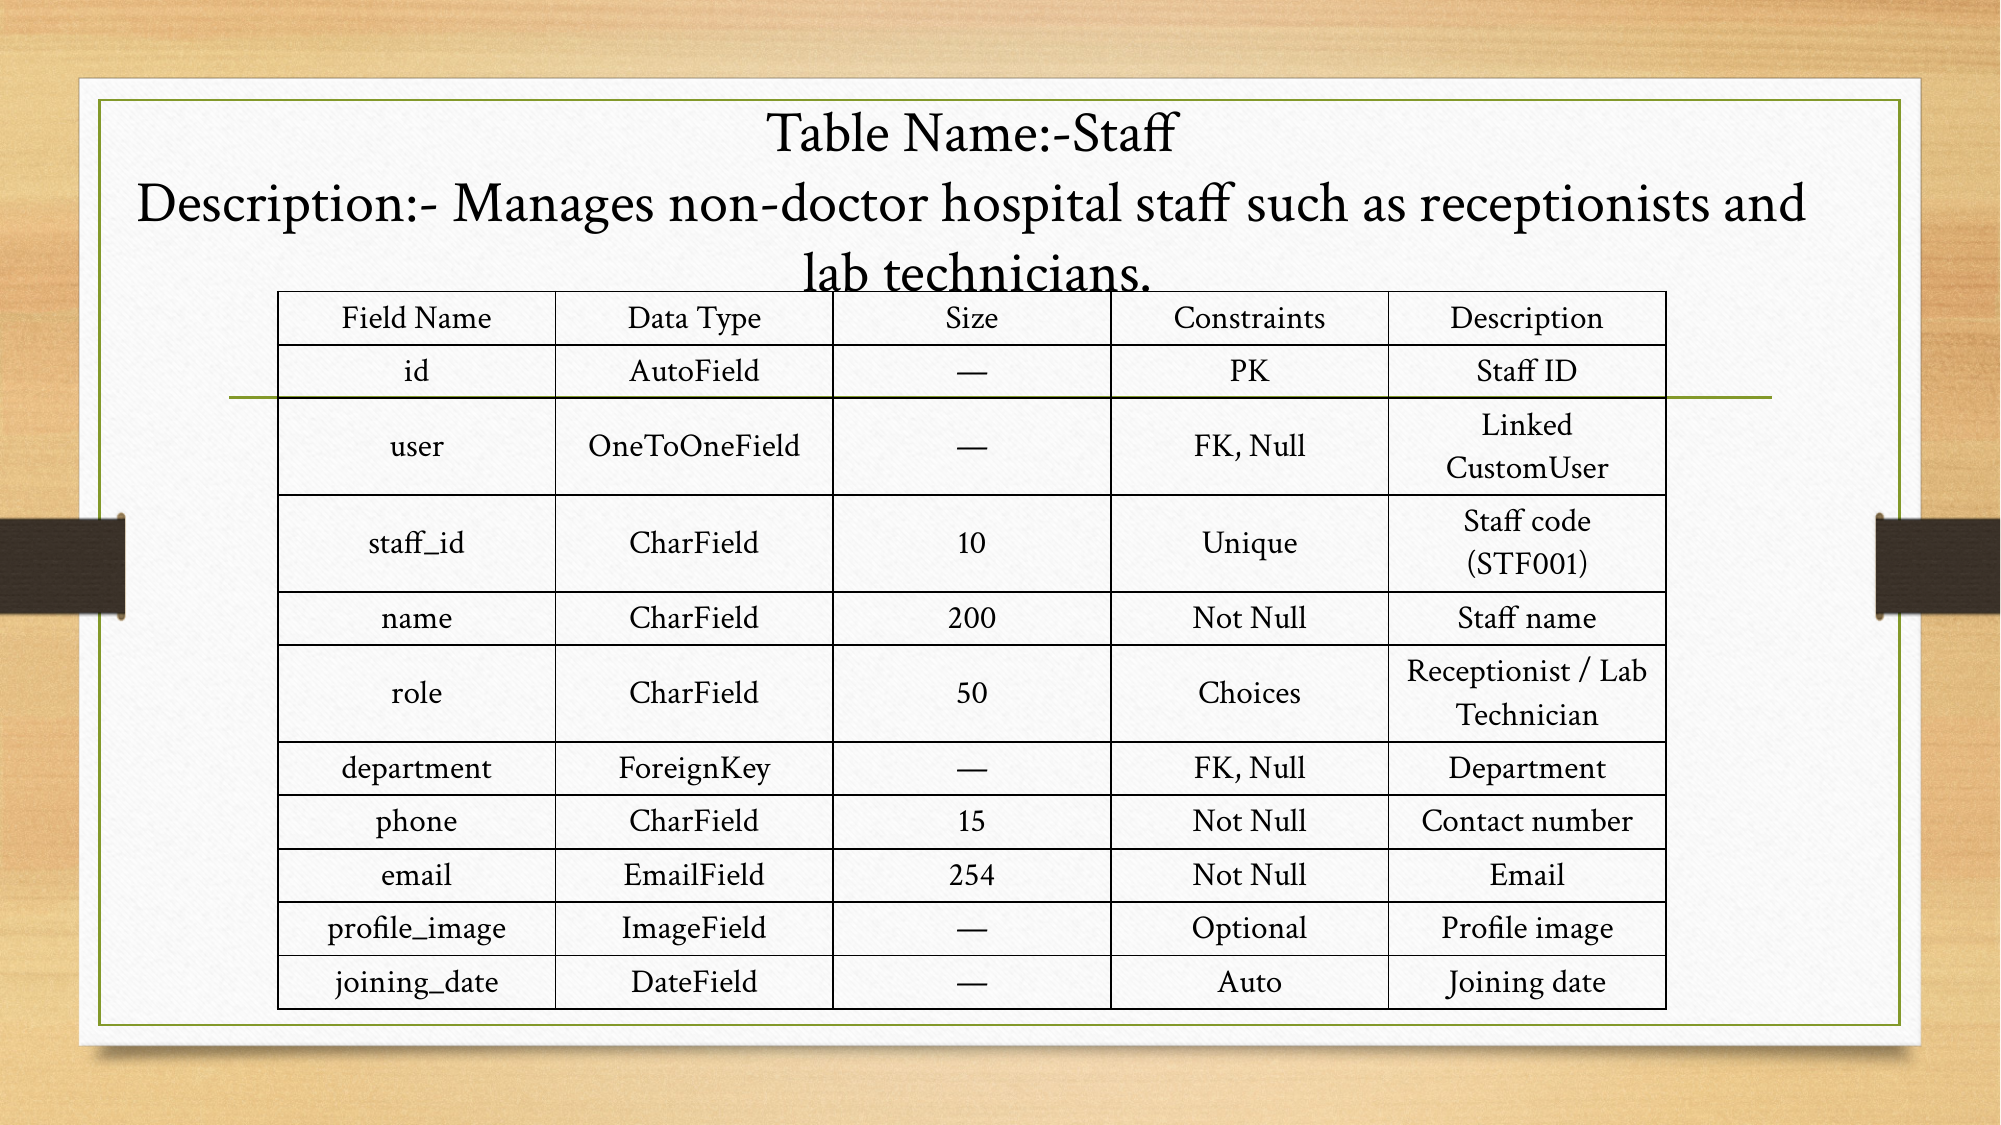

Table Name:-Staff
Description:- Manages non-doctor hospital staff such as receptionists and
 lab technicians.

| Field Name | Data Type | Size | Constraints | Description |
| --- | --- | --- | --- | --- |
| id | AutoField | — | PK | Staff ID |
| user | OneToOneField | — | FK, Null | Linked CustomUser |
| staff\_id | CharField | 10 | Unique | Staff code (STF001) |
| name | CharField | 200 | Not Null | Staff name |
| role | CharField | 50 | Choices | Receptionist / Lab Technician |
| department | ForeignKey | — | FK, Null | Department |
| phone | CharField | 15 | Not Null | Contact number |
| email | EmailField | 254 | Not Null | Email |
| profile\_image | ImageField | — | Optional | Profile image |
| joining\_date | DateField | — | Auto | Joining date |